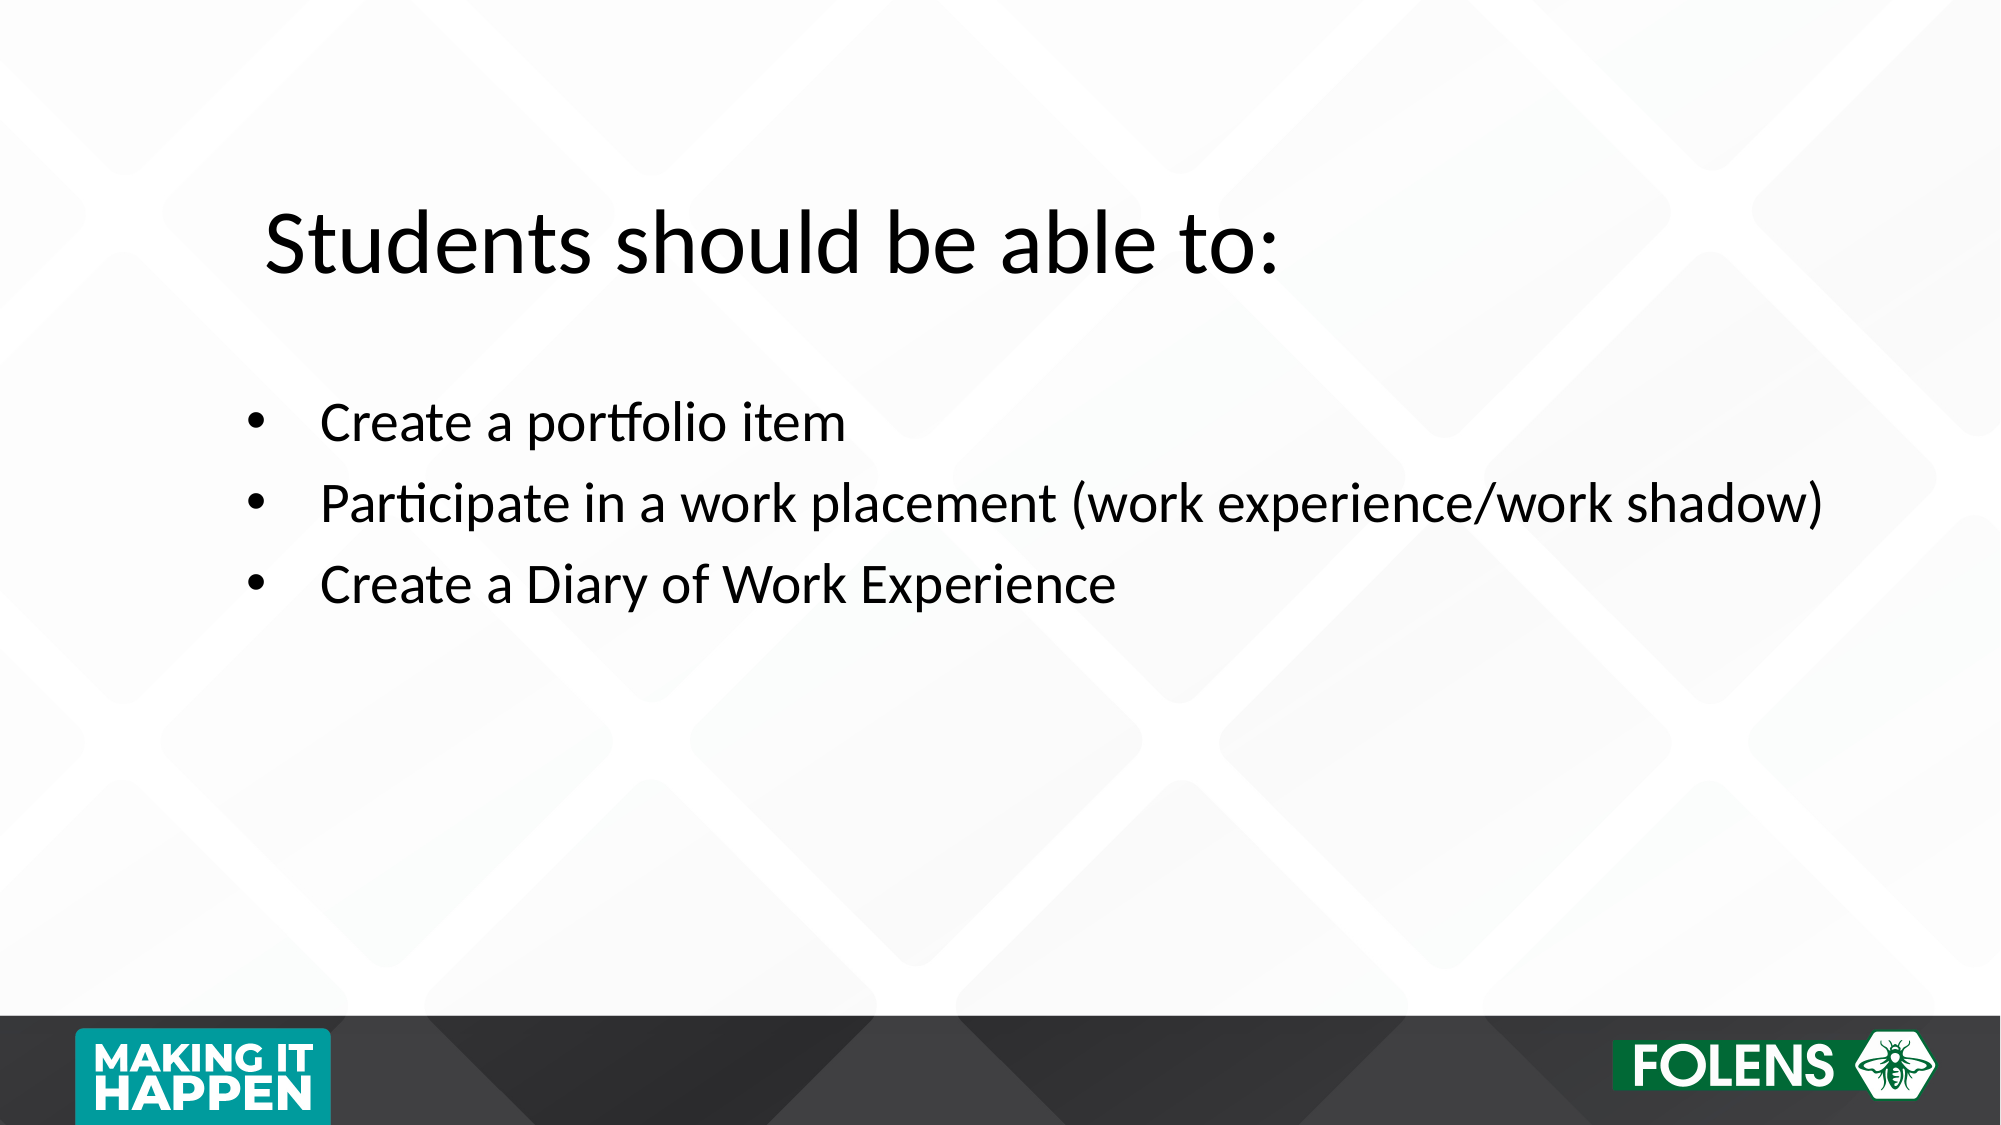

# Students should be able to:
Create a portfolio item
Participate in a work placement (work experience/work shadow)
Create a Diary of Work Experience